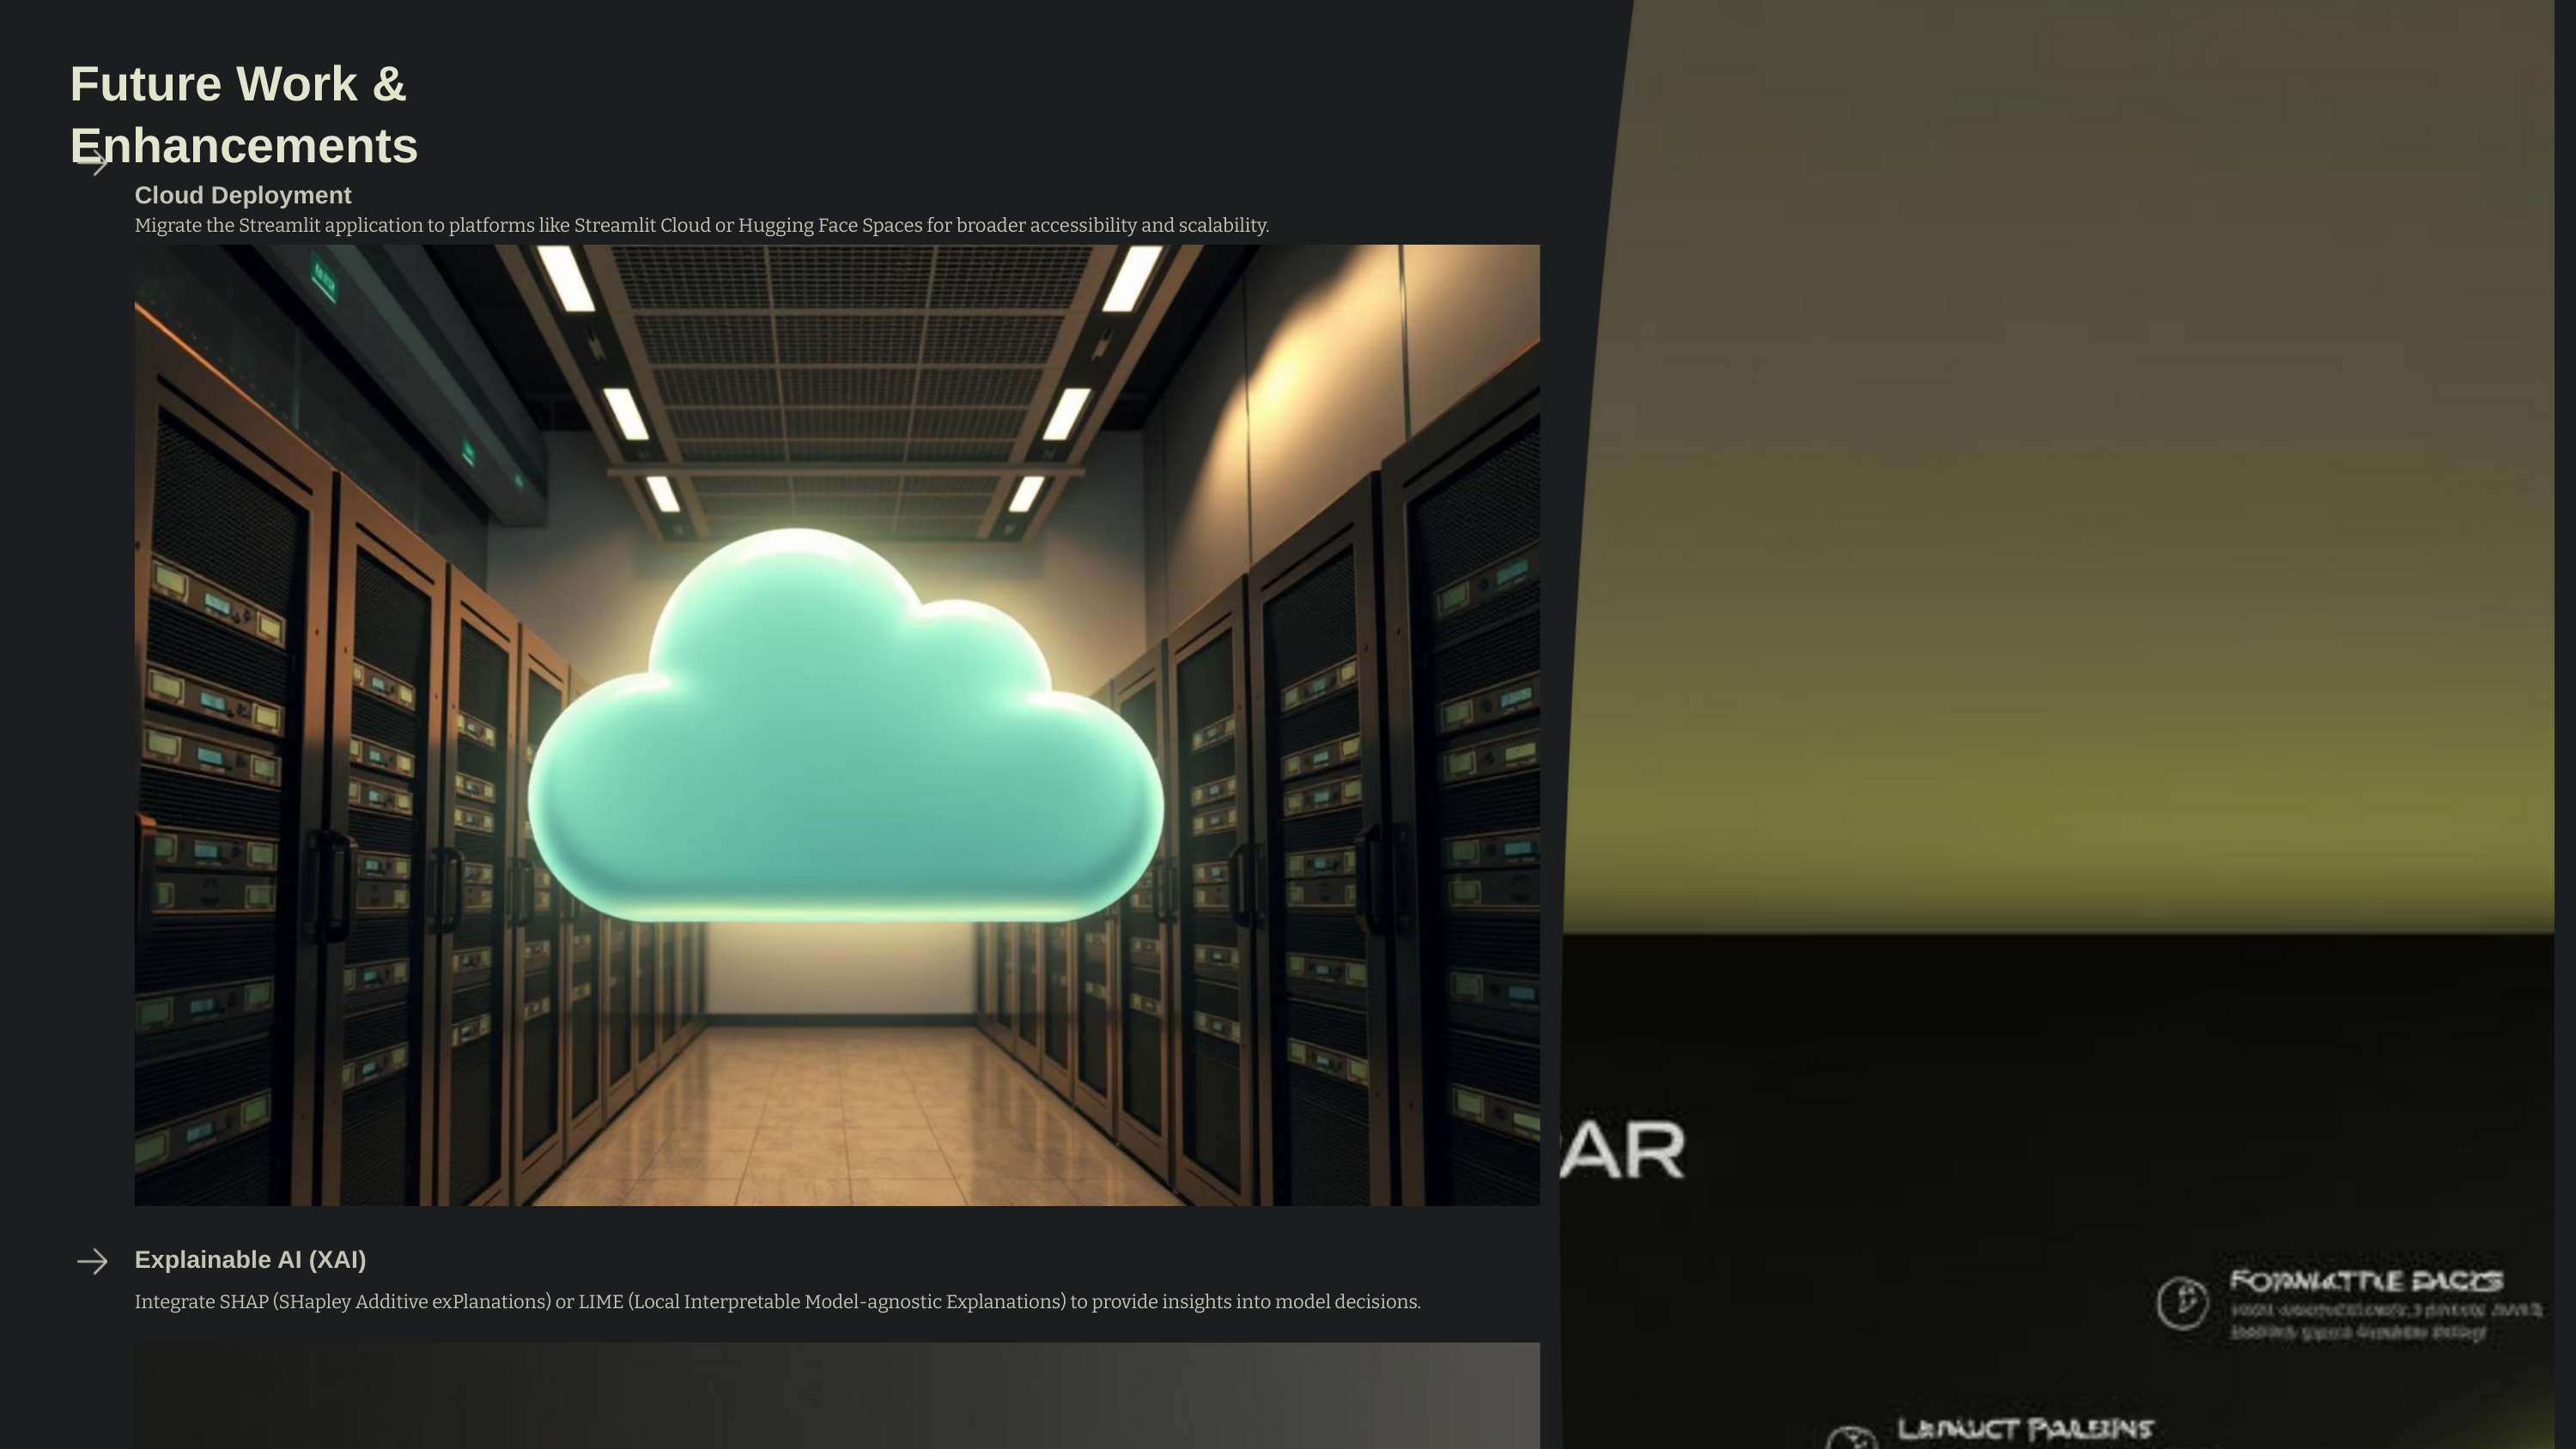

Future Work & Enhancements

Cloud Deployment
Migrate the Streamlit application to platforms like Streamlit Cloud or Hugging Face Spaces for broader accessibility and scalability.

Explainable AI (XAI)
Integrate SHAP (SHapley Additive exPlanations) or LIME (Local Interpretable Model-agnostic Explanations) to provide insights into model decisions.

Deep Learning Exploration
Experiment with advanced neural network architectures using frameworks like Keras or PyTorch for potential performance gains.